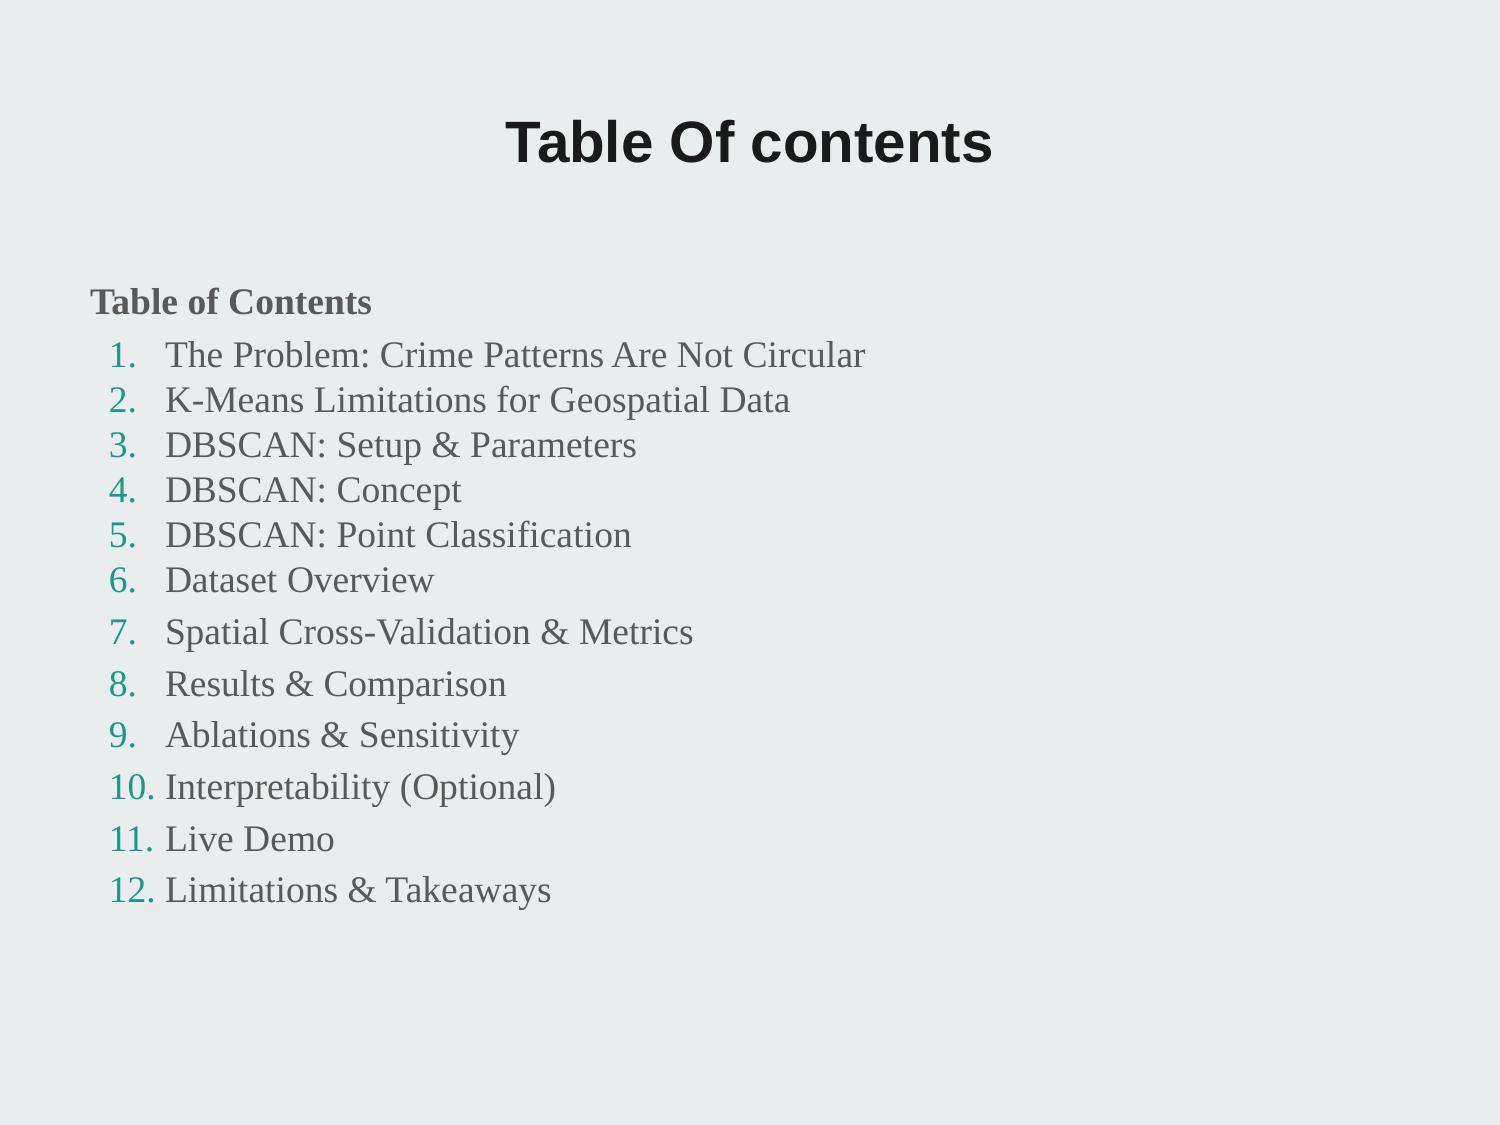

# Table Of contents
Table of Contents
The Problem: Crime Patterns Are Not Circular
K-Means Limitations for Geospatial Data
DBSCAN: Setup & Parameters
DBSCAN: Concept
DBSCAN: Point Classification
Dataset Overview
Spatial Cross-Validation & Metrics
Results & Comparison
Ablations & Sensitivity
Interpretability (Optional)
Live Demo
Limitations & Takeaways